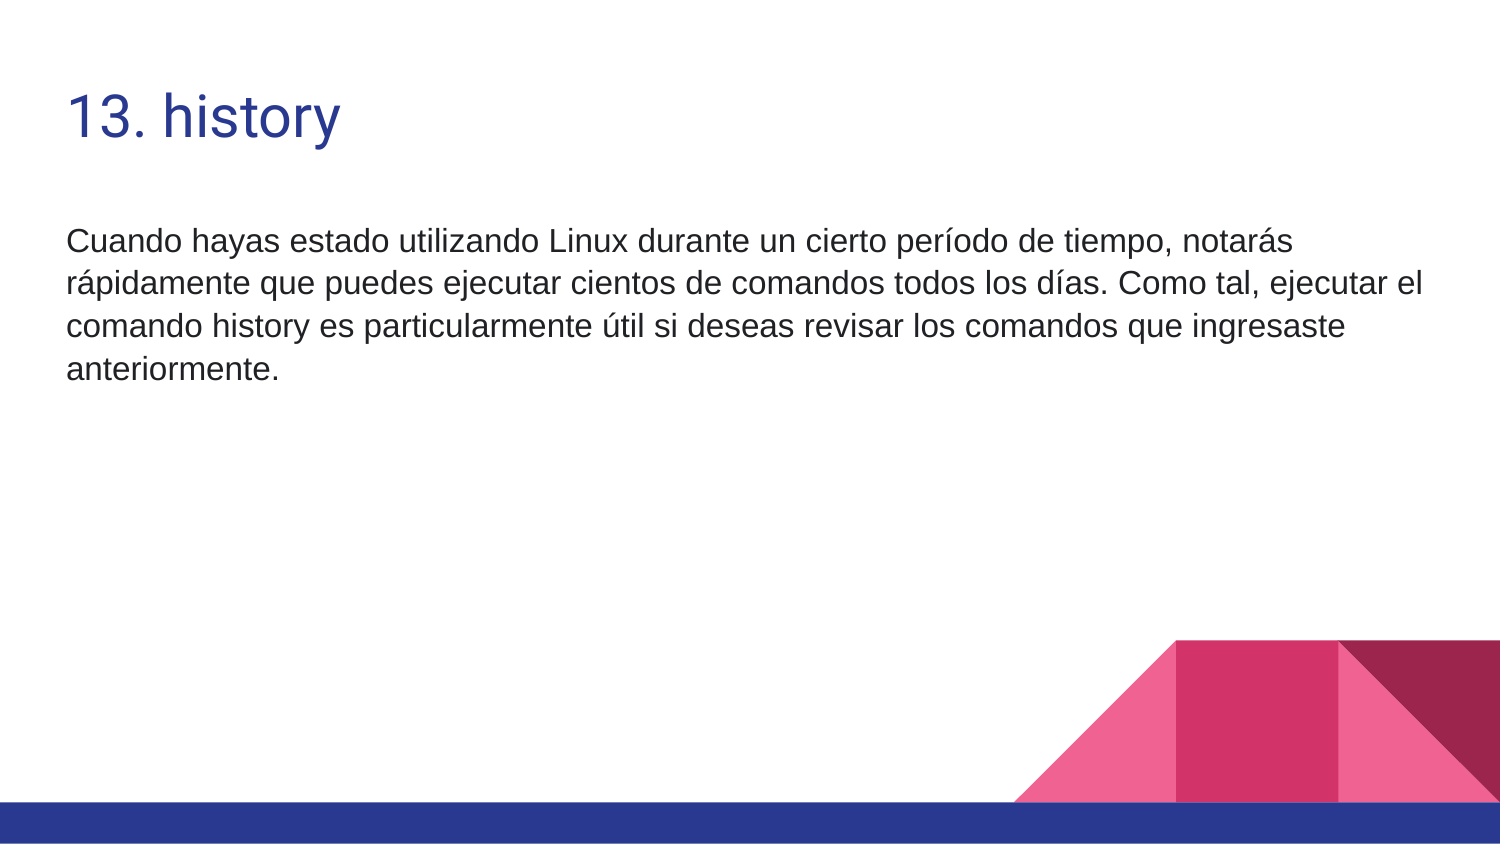

# 13. history
Cuando hayas estado utilizando Linux durante un cierto período de tiempo, notarás rápidamente que puedes ejecutar cientos de comandos todos los días. Como tal, ejecutar el comando history es particularmente útil si deseas revisar los comandos que ingresaste anteriormente.